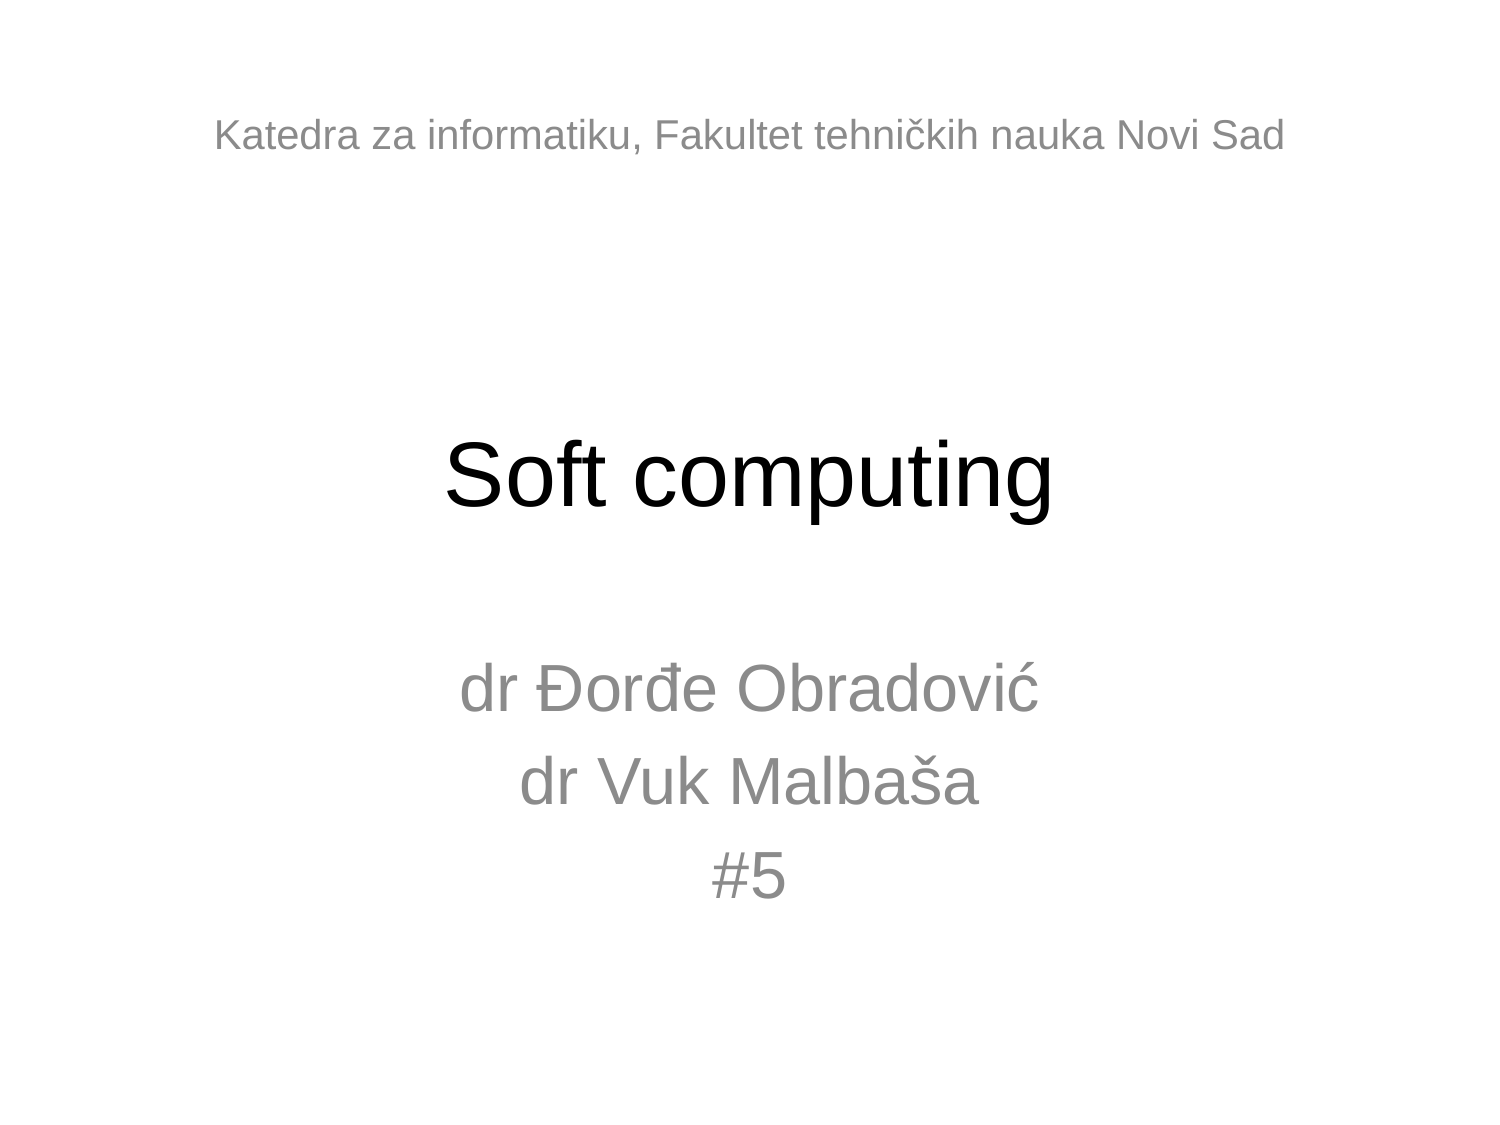

Katedra za informatiku, Fakultet tehničkih nauka Novi Sad
# Soft computing
dr Đorđe Obradović
dr Vuk Malbaša
#5